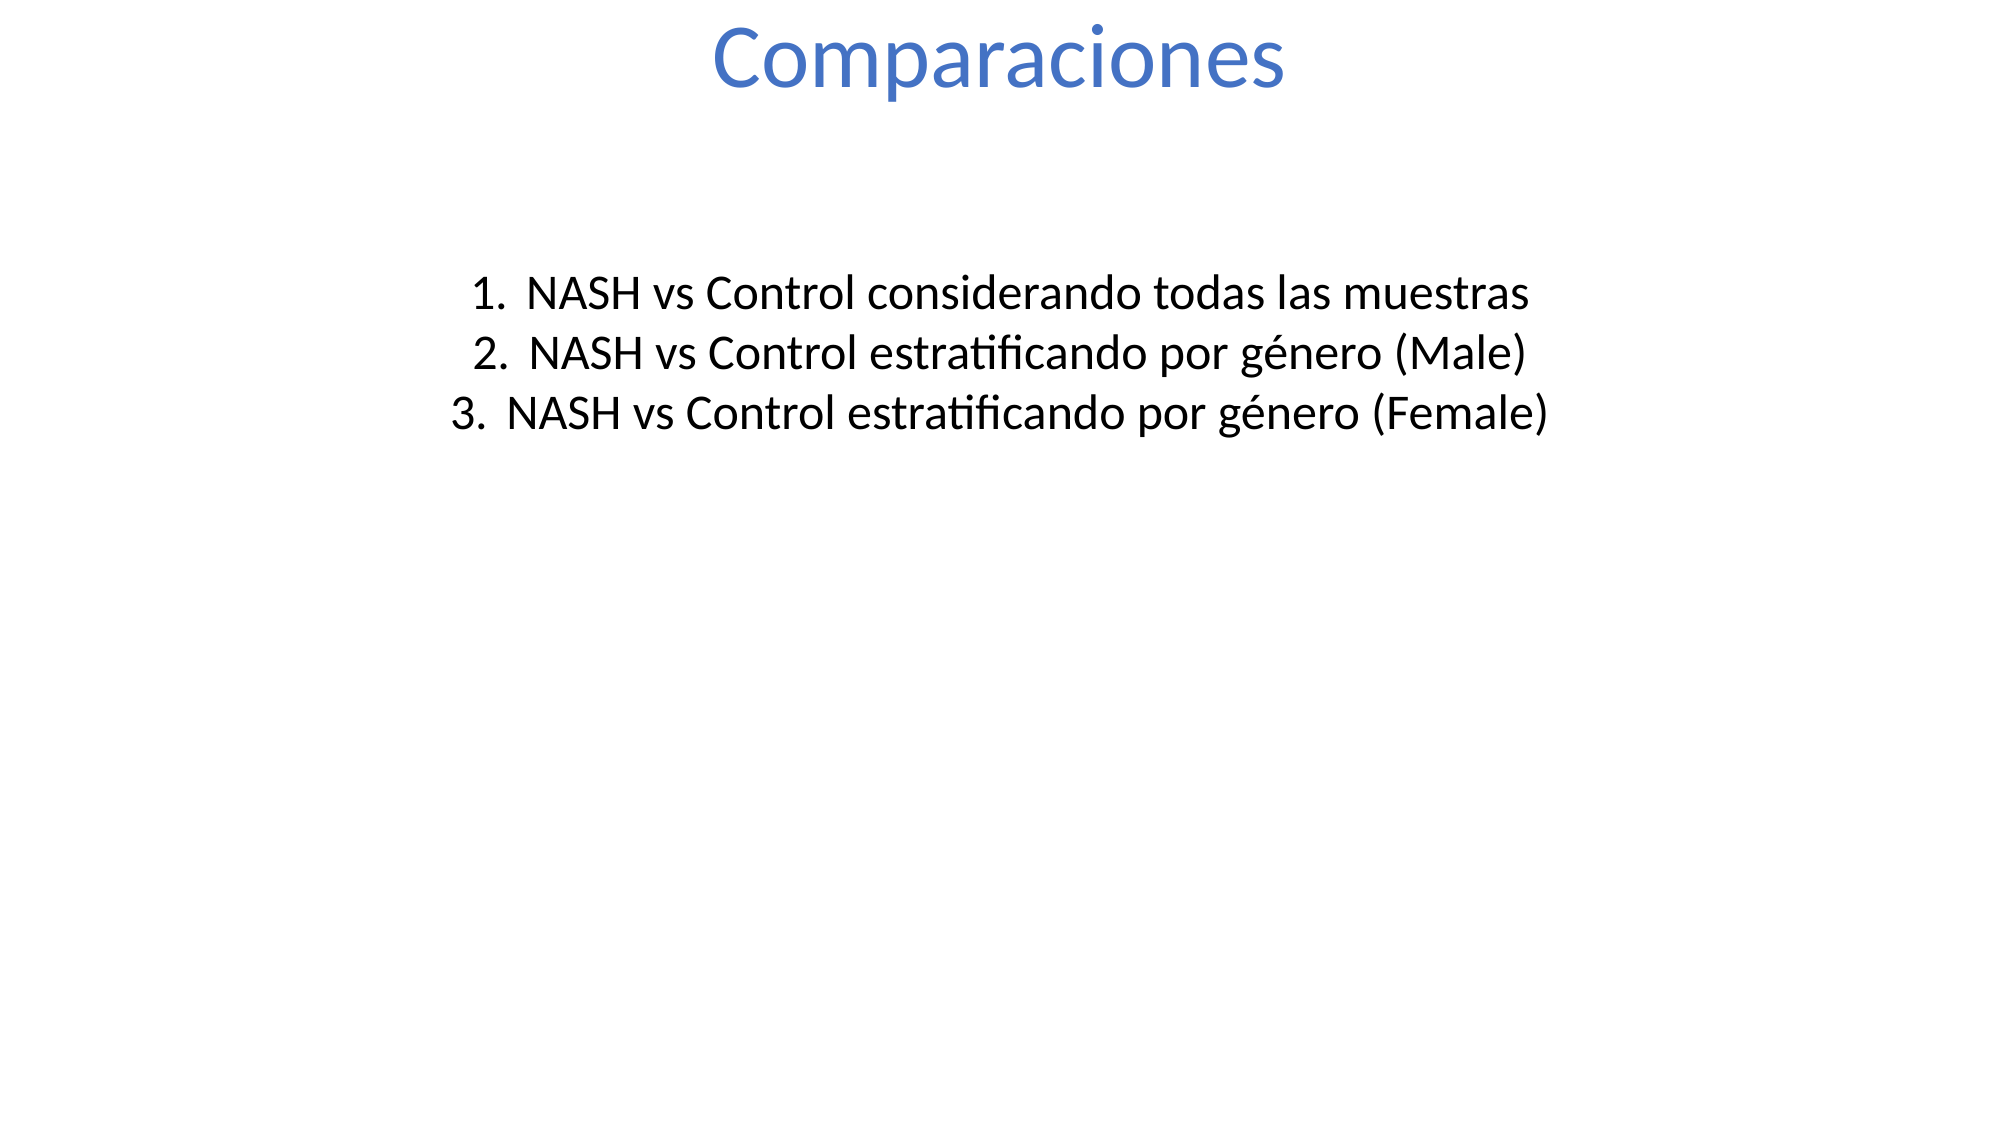

# Comparaciones
NASH vs Control considerando todas las muestras
NASH vs Control estratificando por género (Male)
NASH vs Control estratificando por género (Female)